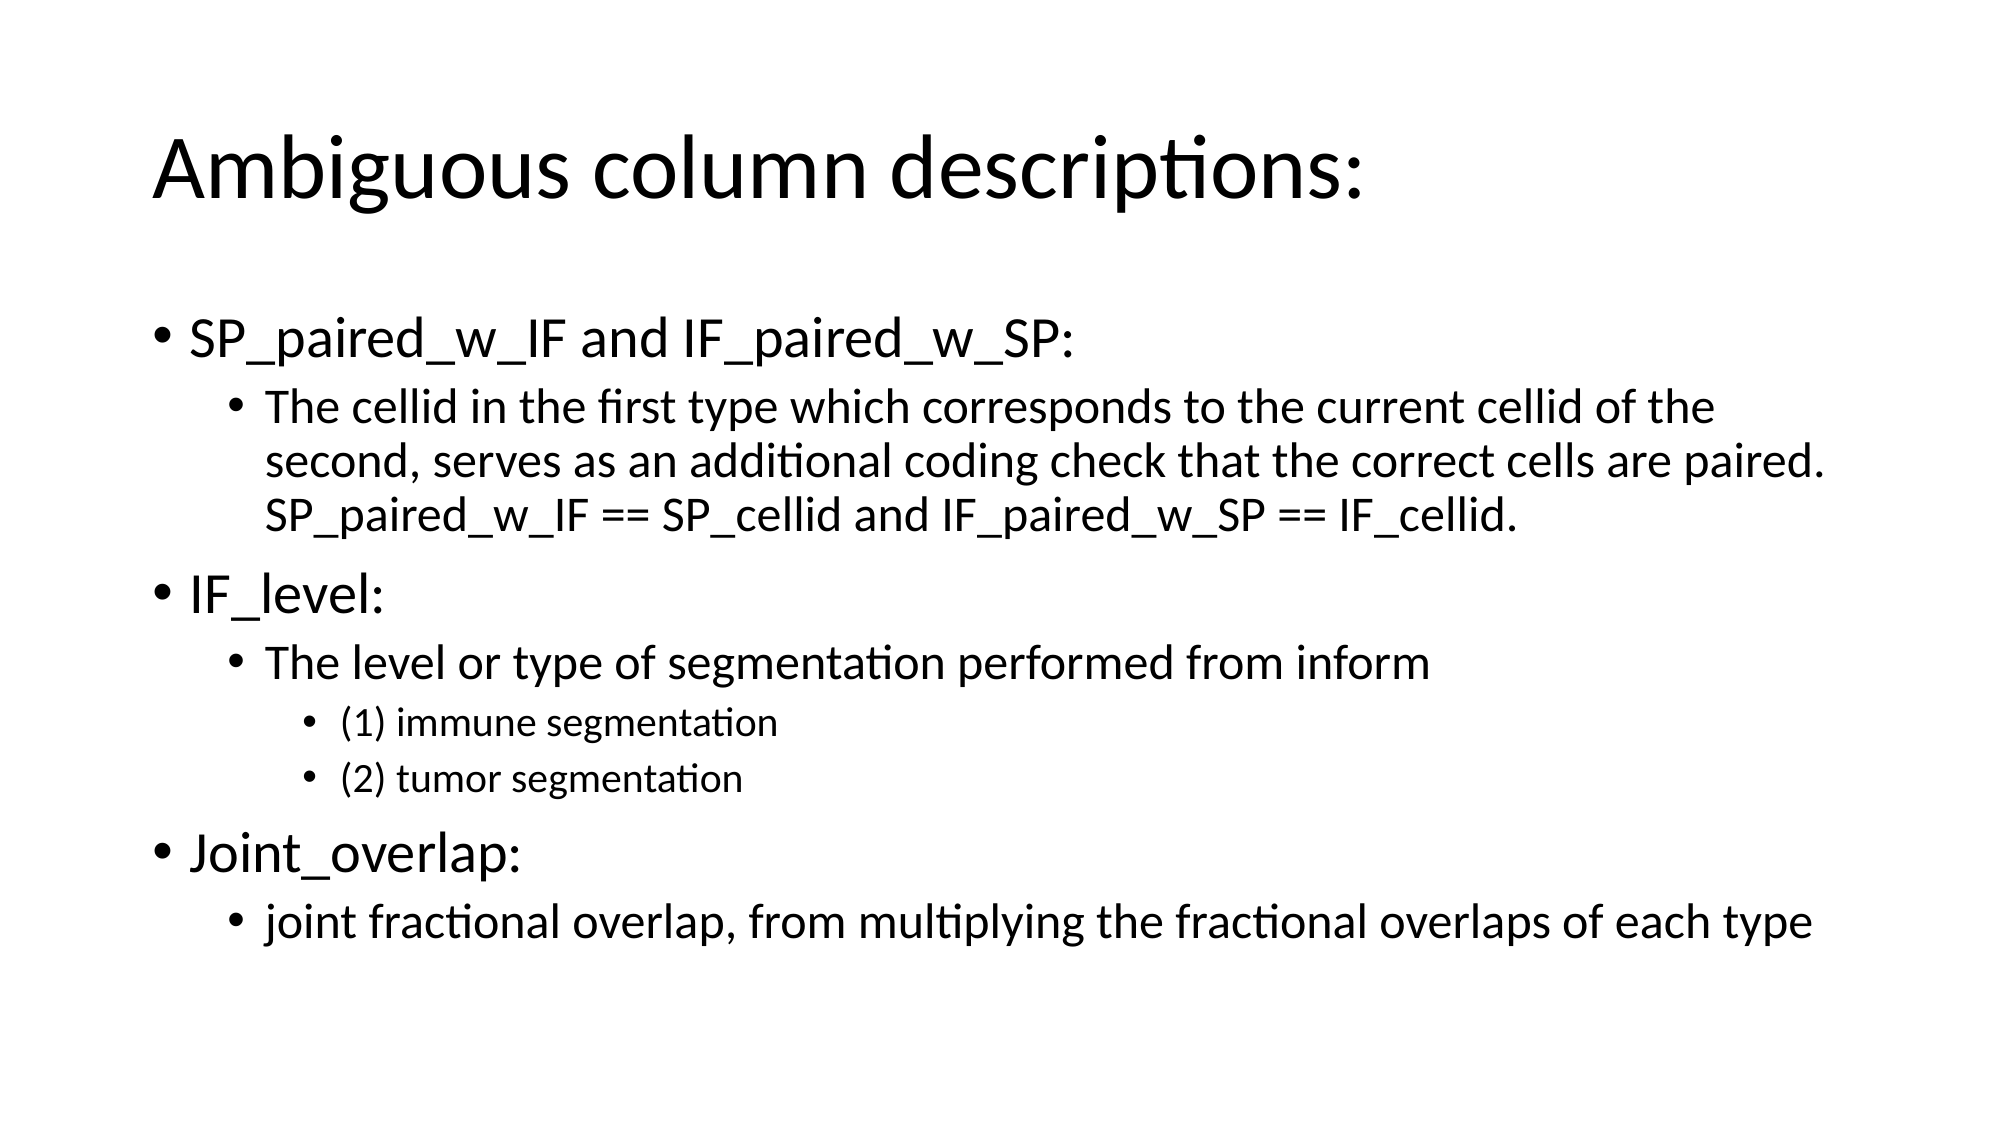

# Ambiguous column descriptions:
SP_paired_w_IF and IF_paired_w_SP:
The cellid in the first type which corresponds to the current cellid of the second, serves as an additional coding check that the correct cells are paired. SP_paired_w_IF == SP_cellid and IF_paired_w_SP == IF_cellid.
IF_level:
The level or type of segmentation performed from inform
(1) immune segmentation
(2) tumor segmentation
Joint_overlap:
joint fractional overlap, from multiplying the fractional overlaps of each type